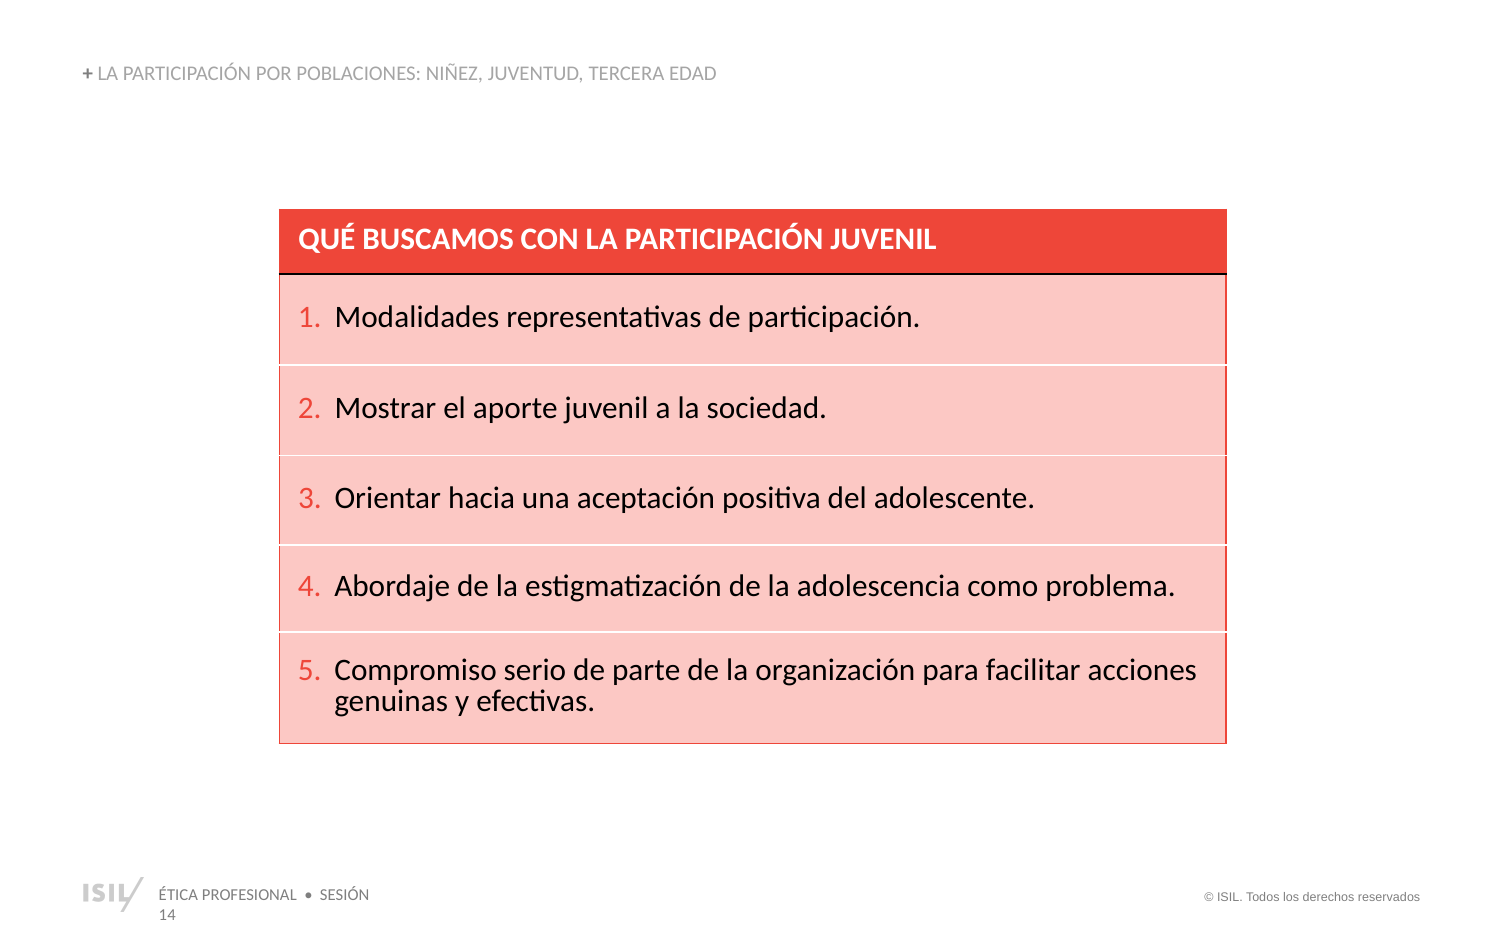

+ LA PARTICIPACIÓN POR POBLACIONES: NIÑEZ, JUVENTUD, TERCERA EDAD
| QUÉ BUSCAMOS CON LA PARTICIPACIÓN JUVENIL |
| --- |
| Modalidades representativas de participación. |
| Mostrar el aporte juvenil a la sociedad. |
| Orientar hacia una aceptación positiva del adolescente. |
| Abordaje de la estigmatización de la adolescencia como problema. |
| Compromiso serio de parte de la organización para facilitar acciones genuinas y efectivas. |